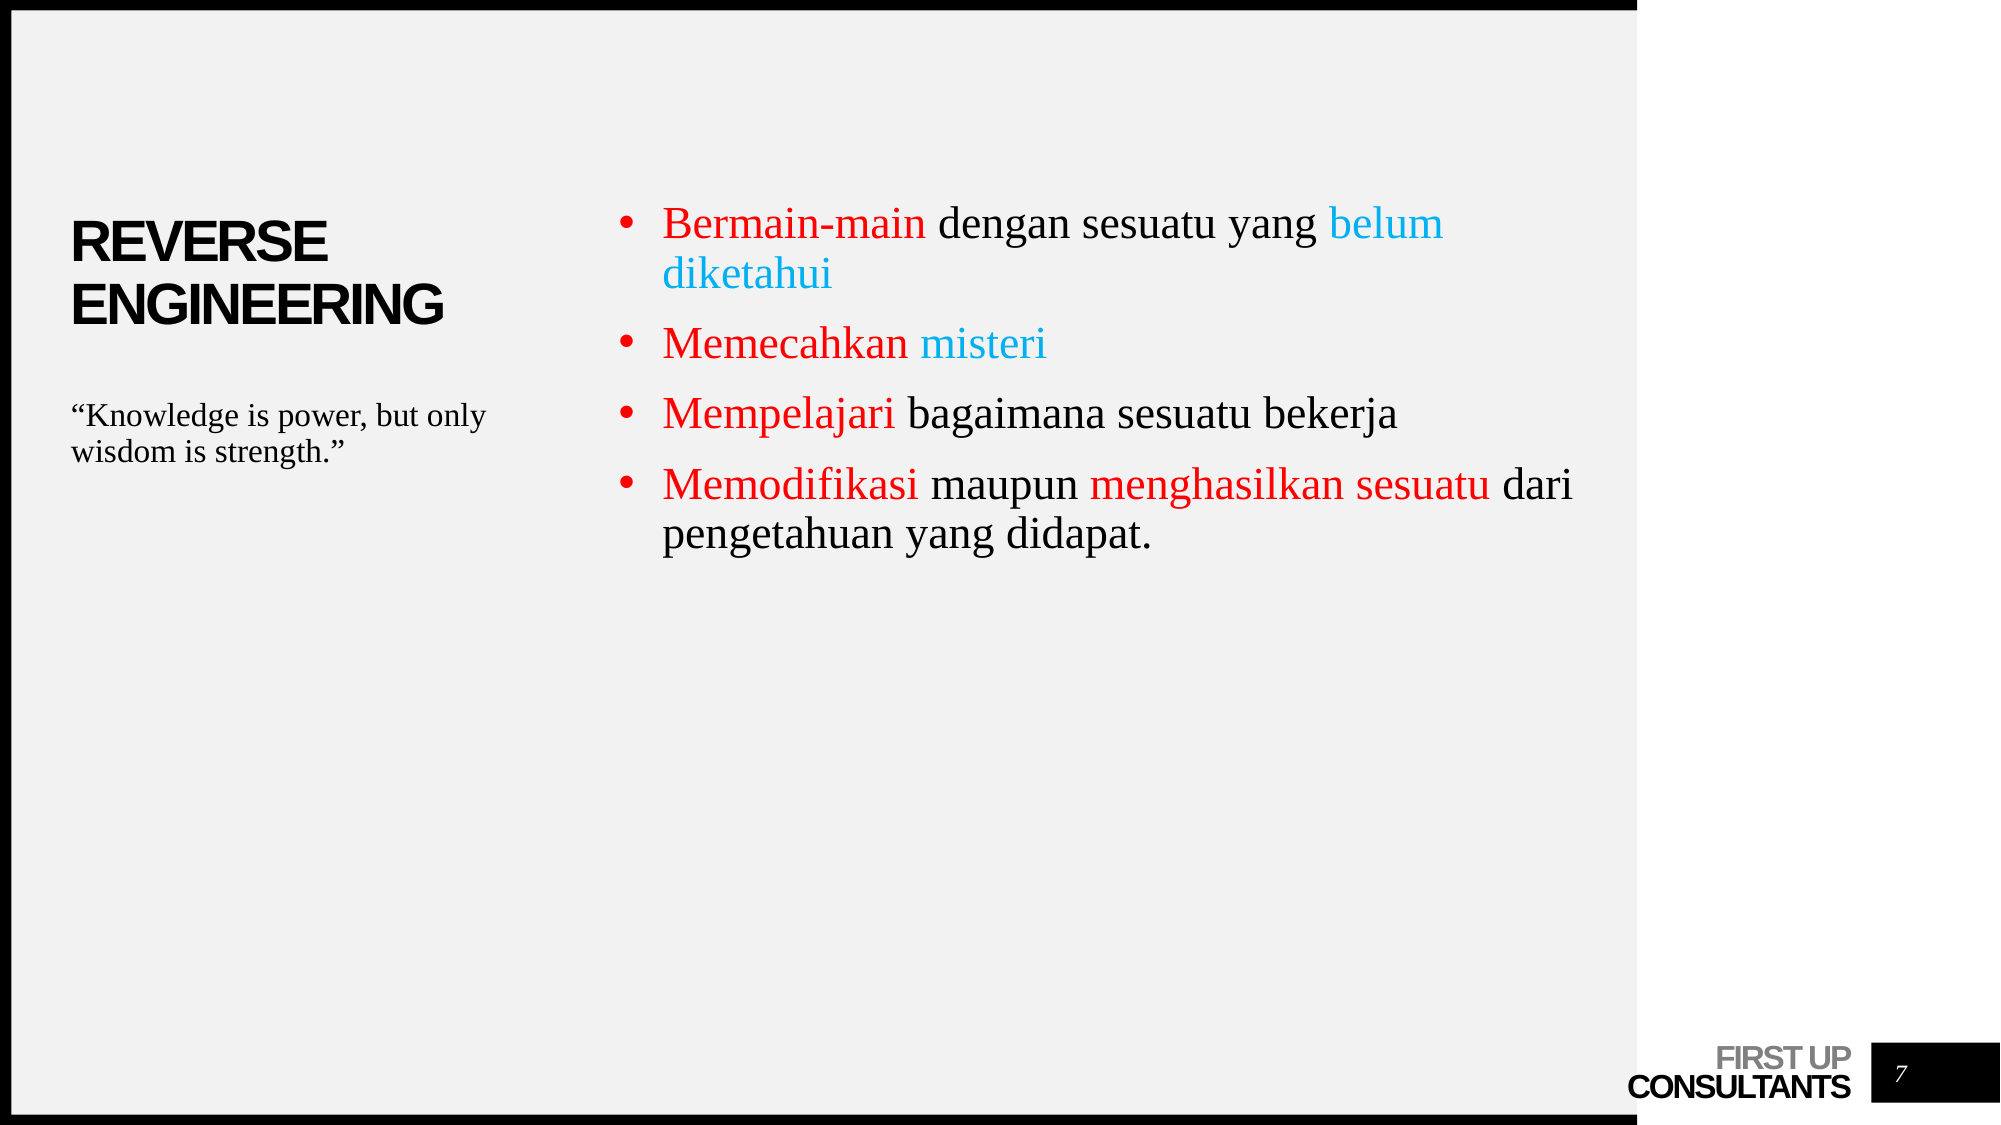

# Reverse engineering
Bermain-main dengan sesuatu yang belum diketahui
Memecahkan misteri
Mempelajari bagaimana sesuatu bekerja
Memodifikasi maupun menghasilkan sesuatu dari pengetahuan yang didapat.

“Knowledge is power, but only wisdom is strength.”
7